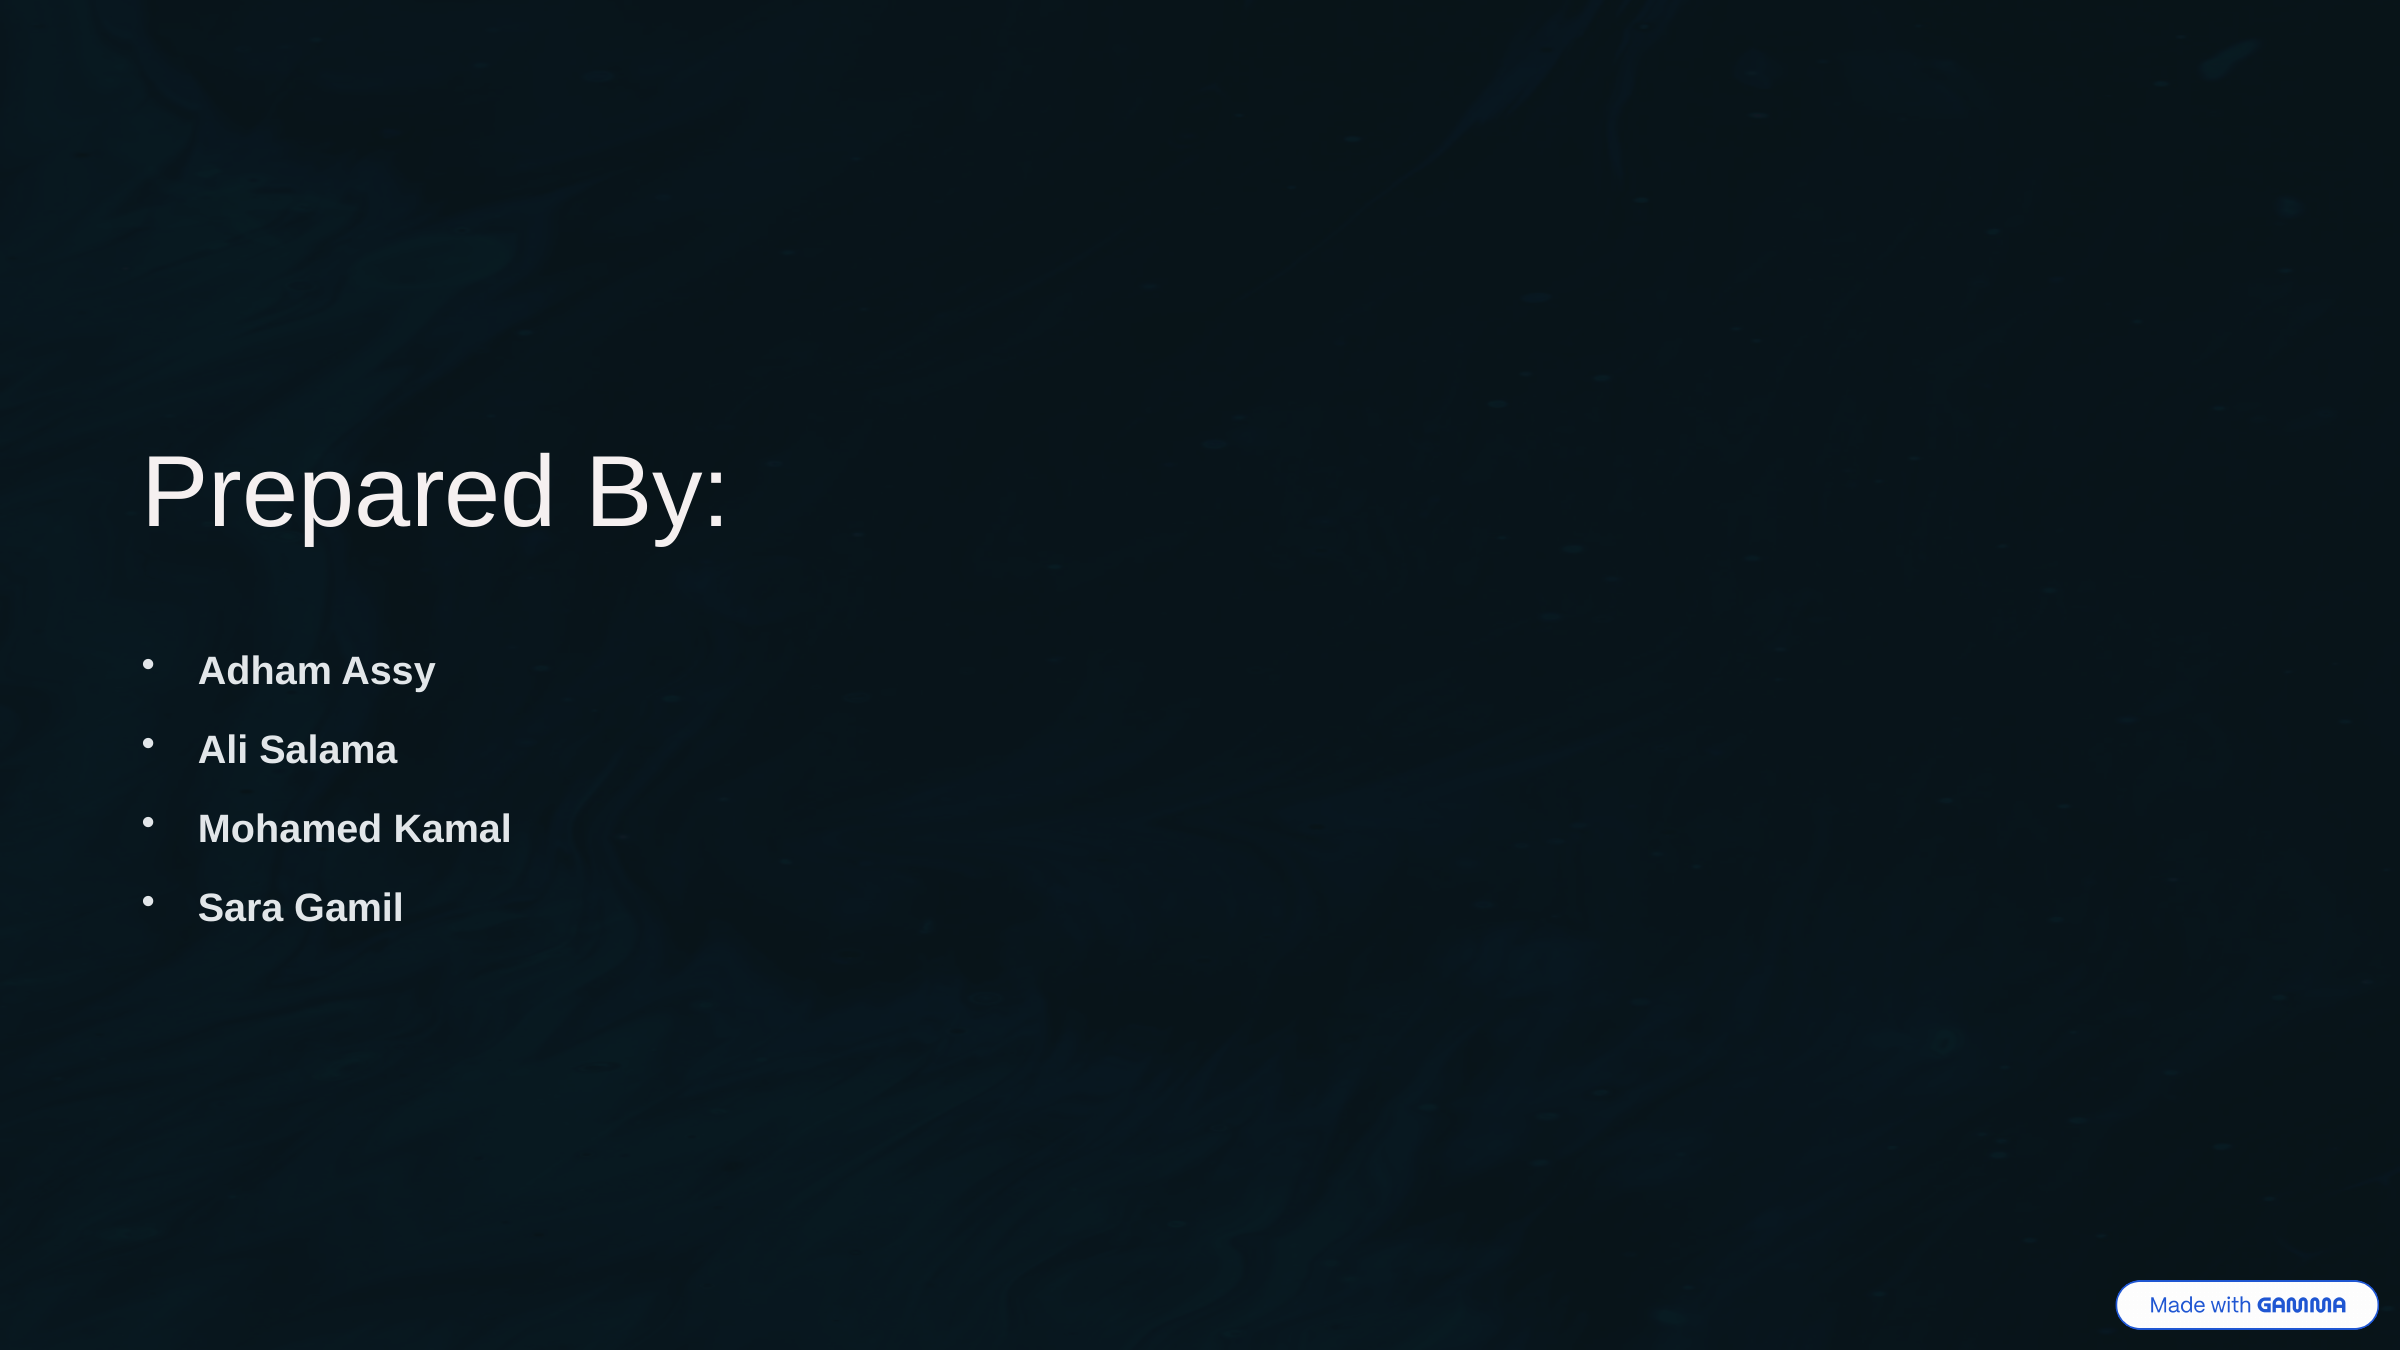

Prepared By:
Adham Assy
Ali Salama
Mohamed Kamal
Sara Gamil